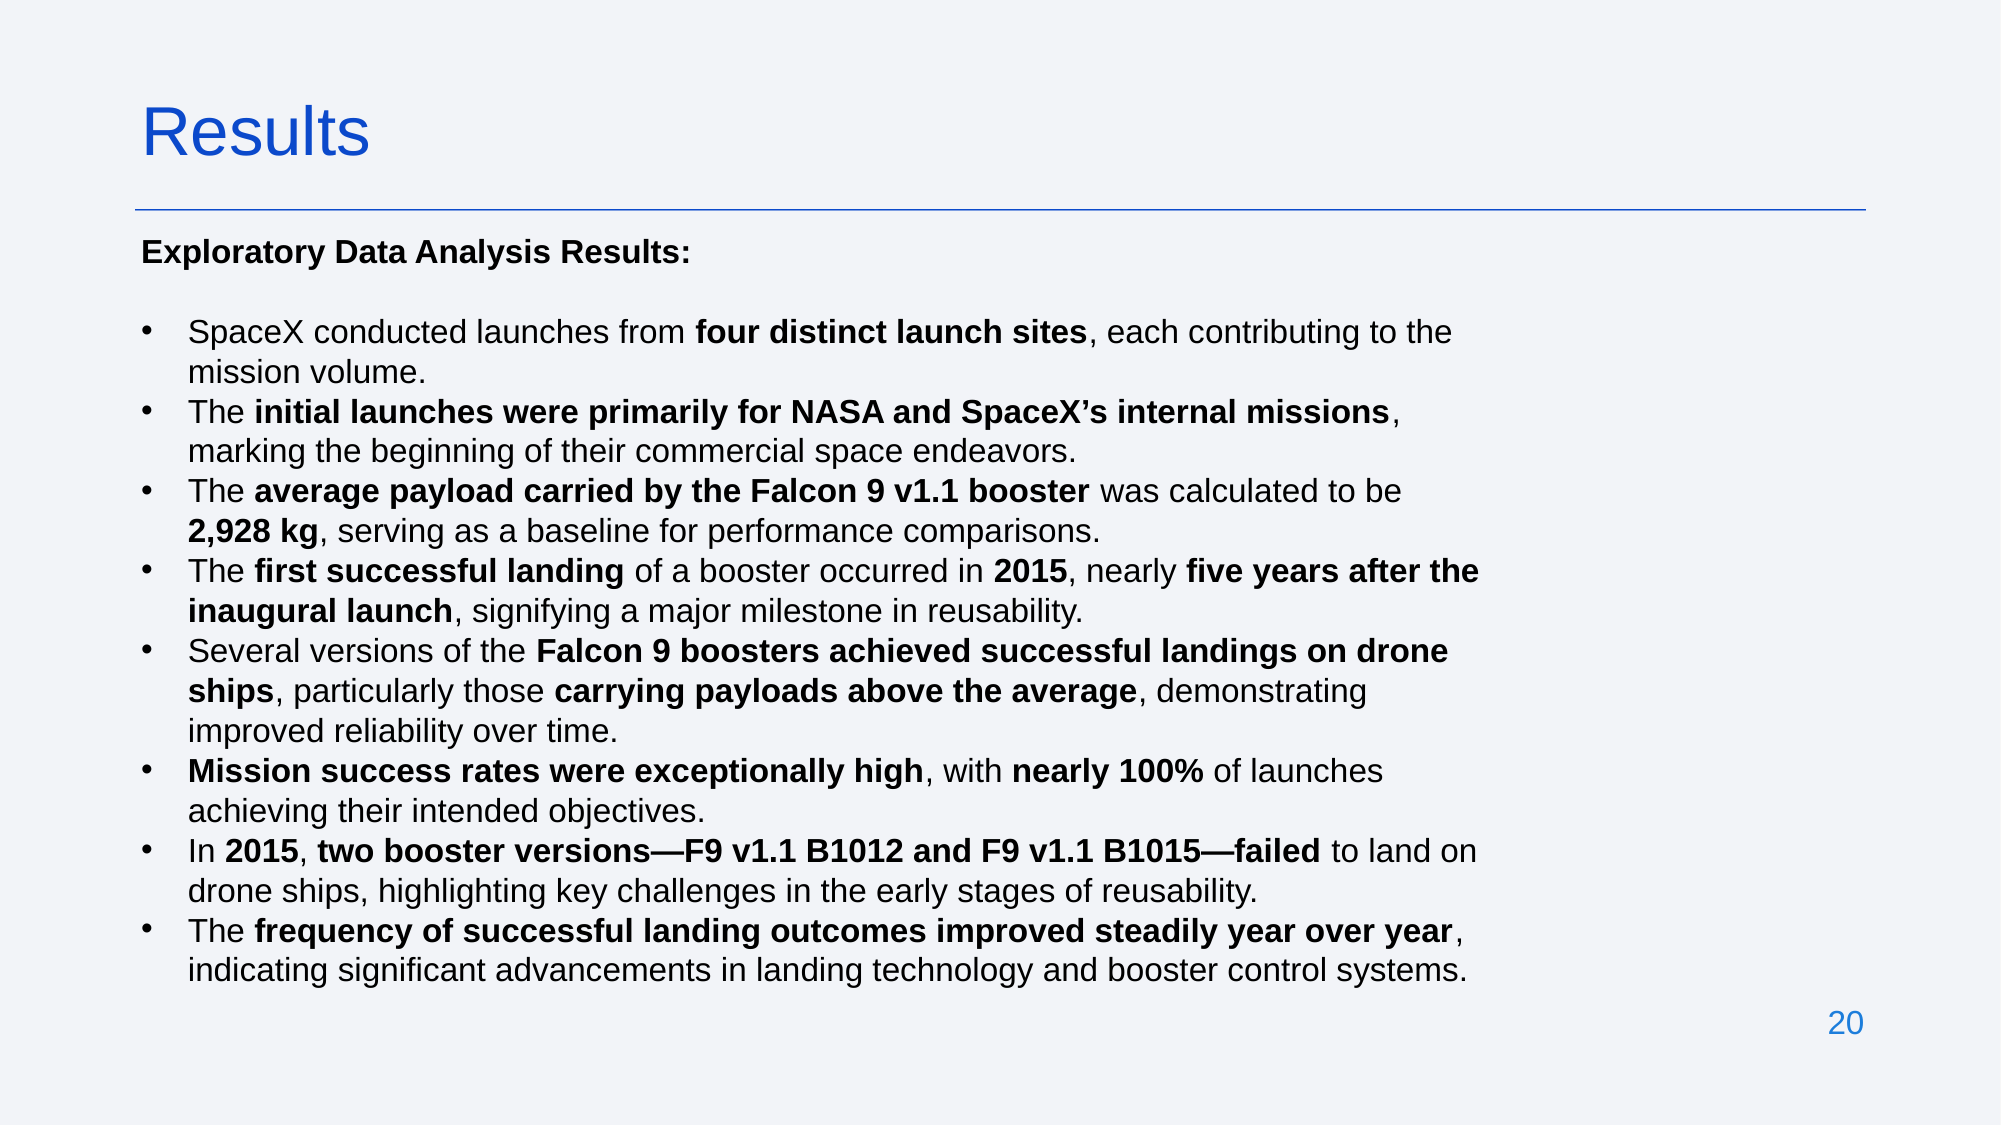

Results
Exploratory Data Analysis Results:

SpaceX conducted launches from four distinct launch sites, each contributing to the mission volume.
The initial launches were primarily for NASA and SpaceX’s internal missions, marking the beginning of their commercial space endeavors.
The average payload carried by the Falcon 9 v1.1 booster was calculated to be 2,928 kg, serving as a baseline for performance comparisons.
The first successful landing of a booster occurred in 2015, nearly five years after the inaugural launch, signifying a major milestone in reusability.
Several versions of the Falcon 9 boosters achieved successful landings on drone ships, particularly those carrying payloads above the average, demonstrating improved reliability over time.
Mission success rates were exceptionally high, with nearly 100% of launches achieving their intended objectives.
In 2015, two booster versions—F9 v1.1 B1012 and F9 v1.1 B1015—failed to land on drone ships, highlighting key challenges in the early stages of reusability.
The frequency of successful landing outcomes improved steadily year over year, indicating significant advancements in landing technology and booster control systems.
20